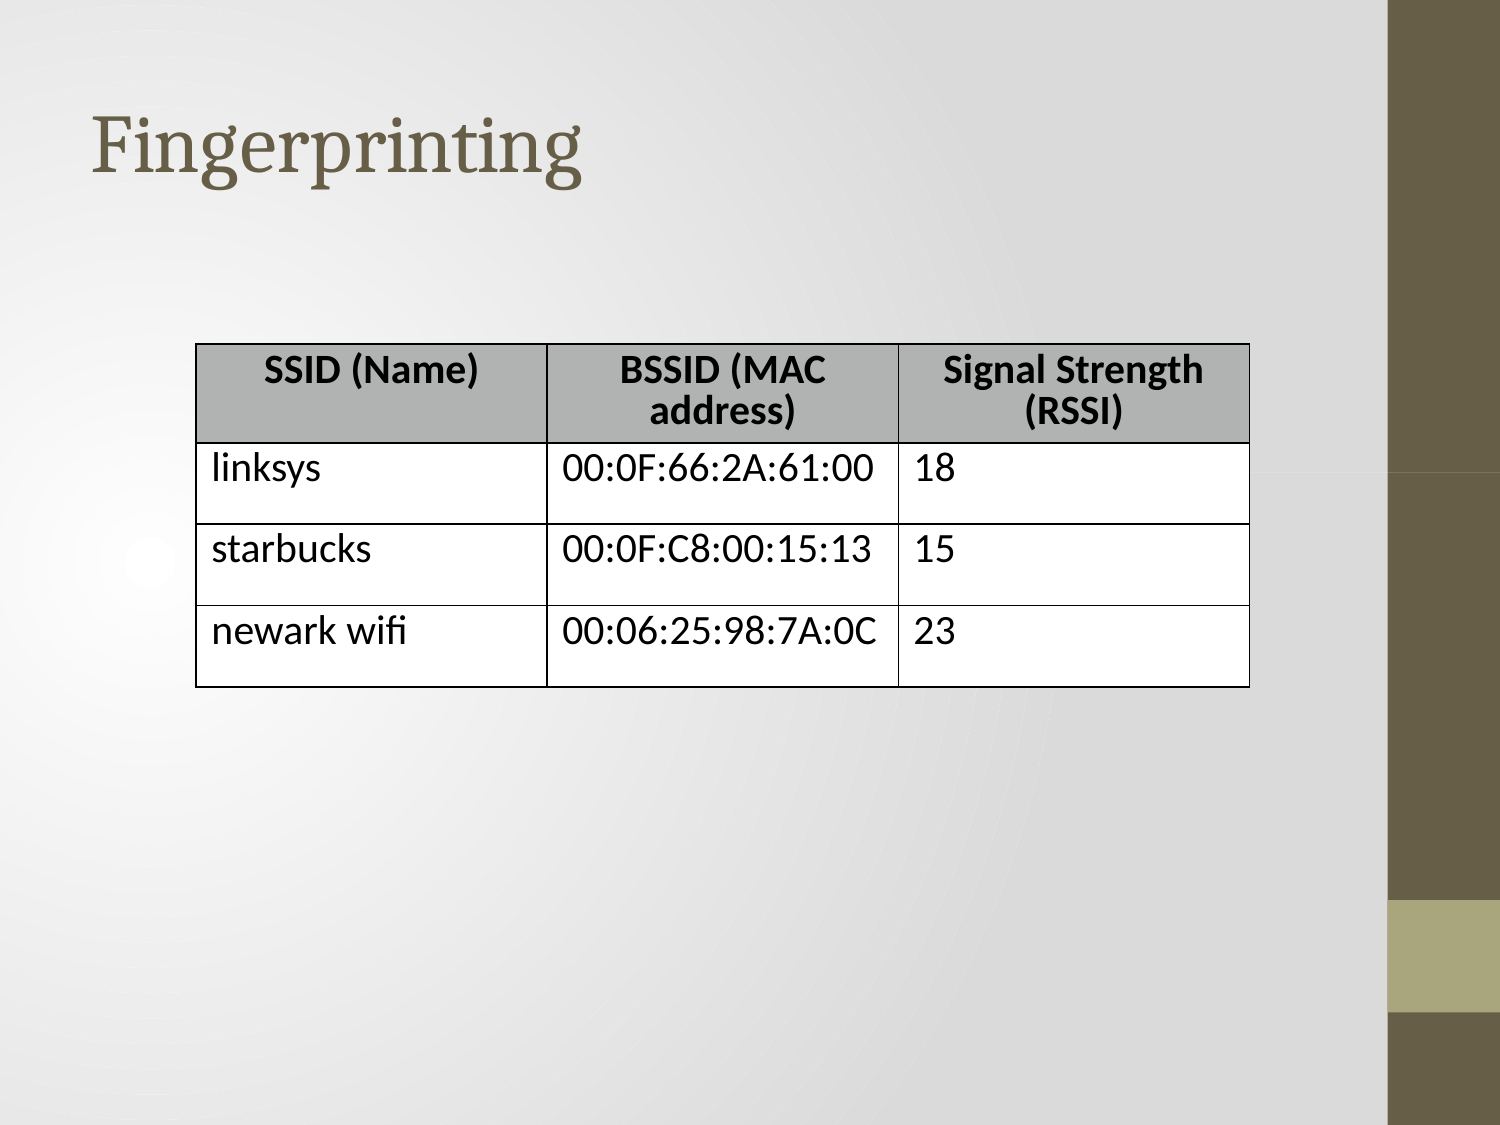

# Fingerprinting
| SSID (Name) | BSSID (MAC address) | Signal Strength (RSSI) |
| --- | --- | --- |
| linksys | 00:0F:66:2A:61:00 | 18 |
| starbucks | 00:0F:C8:00:15:13 | 15 |
| newark wifi | 00:06:25:98:7A:0C | 23 |